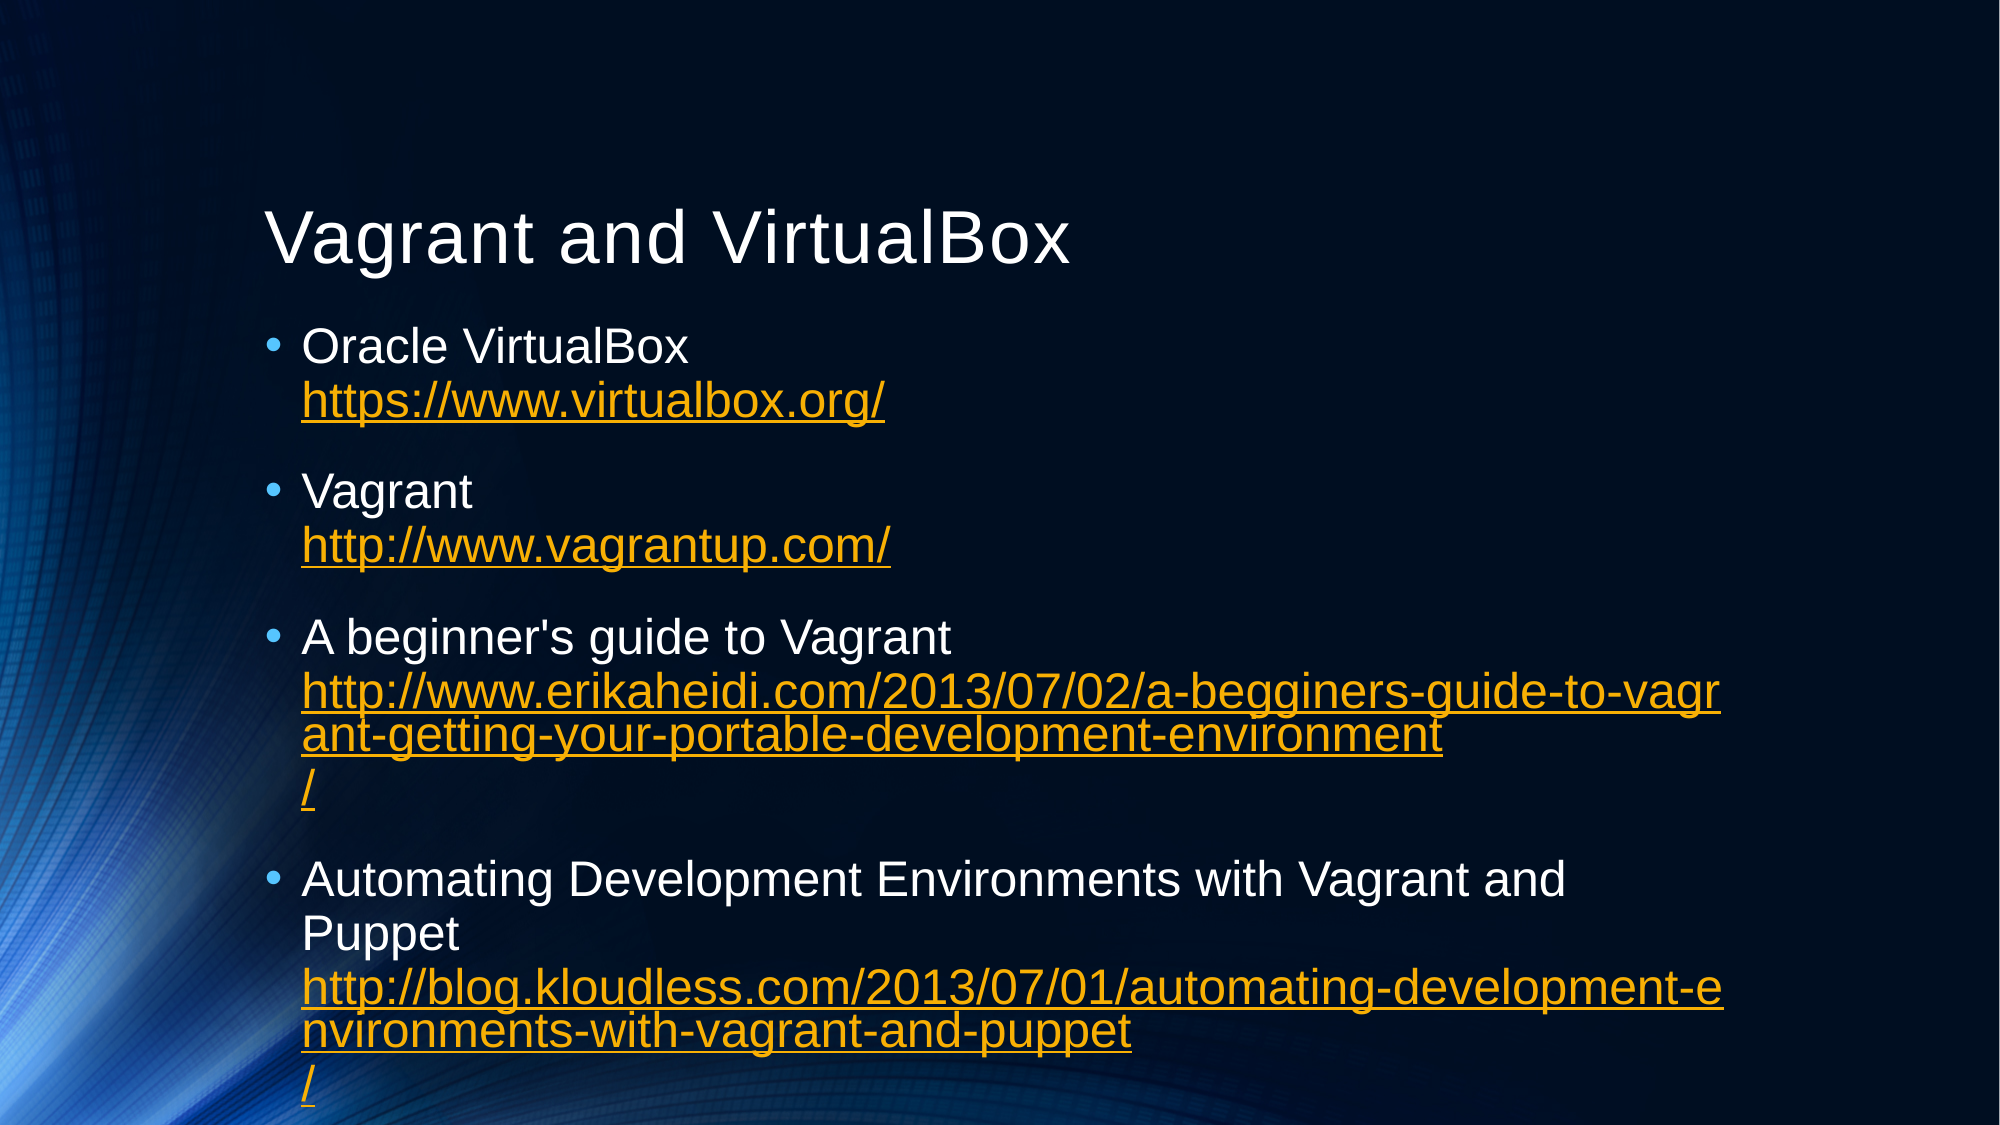

# Vagrant and VirtualBox
Oracle VirtualBox
https://www.virtualbox.org/
Vagrant
http://www.vagrantup.com/
A beginner's guide to Vagrant
http://www.erikaheidi.com/2013/07/02/a-begginers-guide-to-vagrant-getting-your-portable-development-environment/
Automating Development Environments with Vagrant and Puppet
http://blog.kloudless.com/2013/07/01/automating-development-environments-with-vagrant-and-puppet/